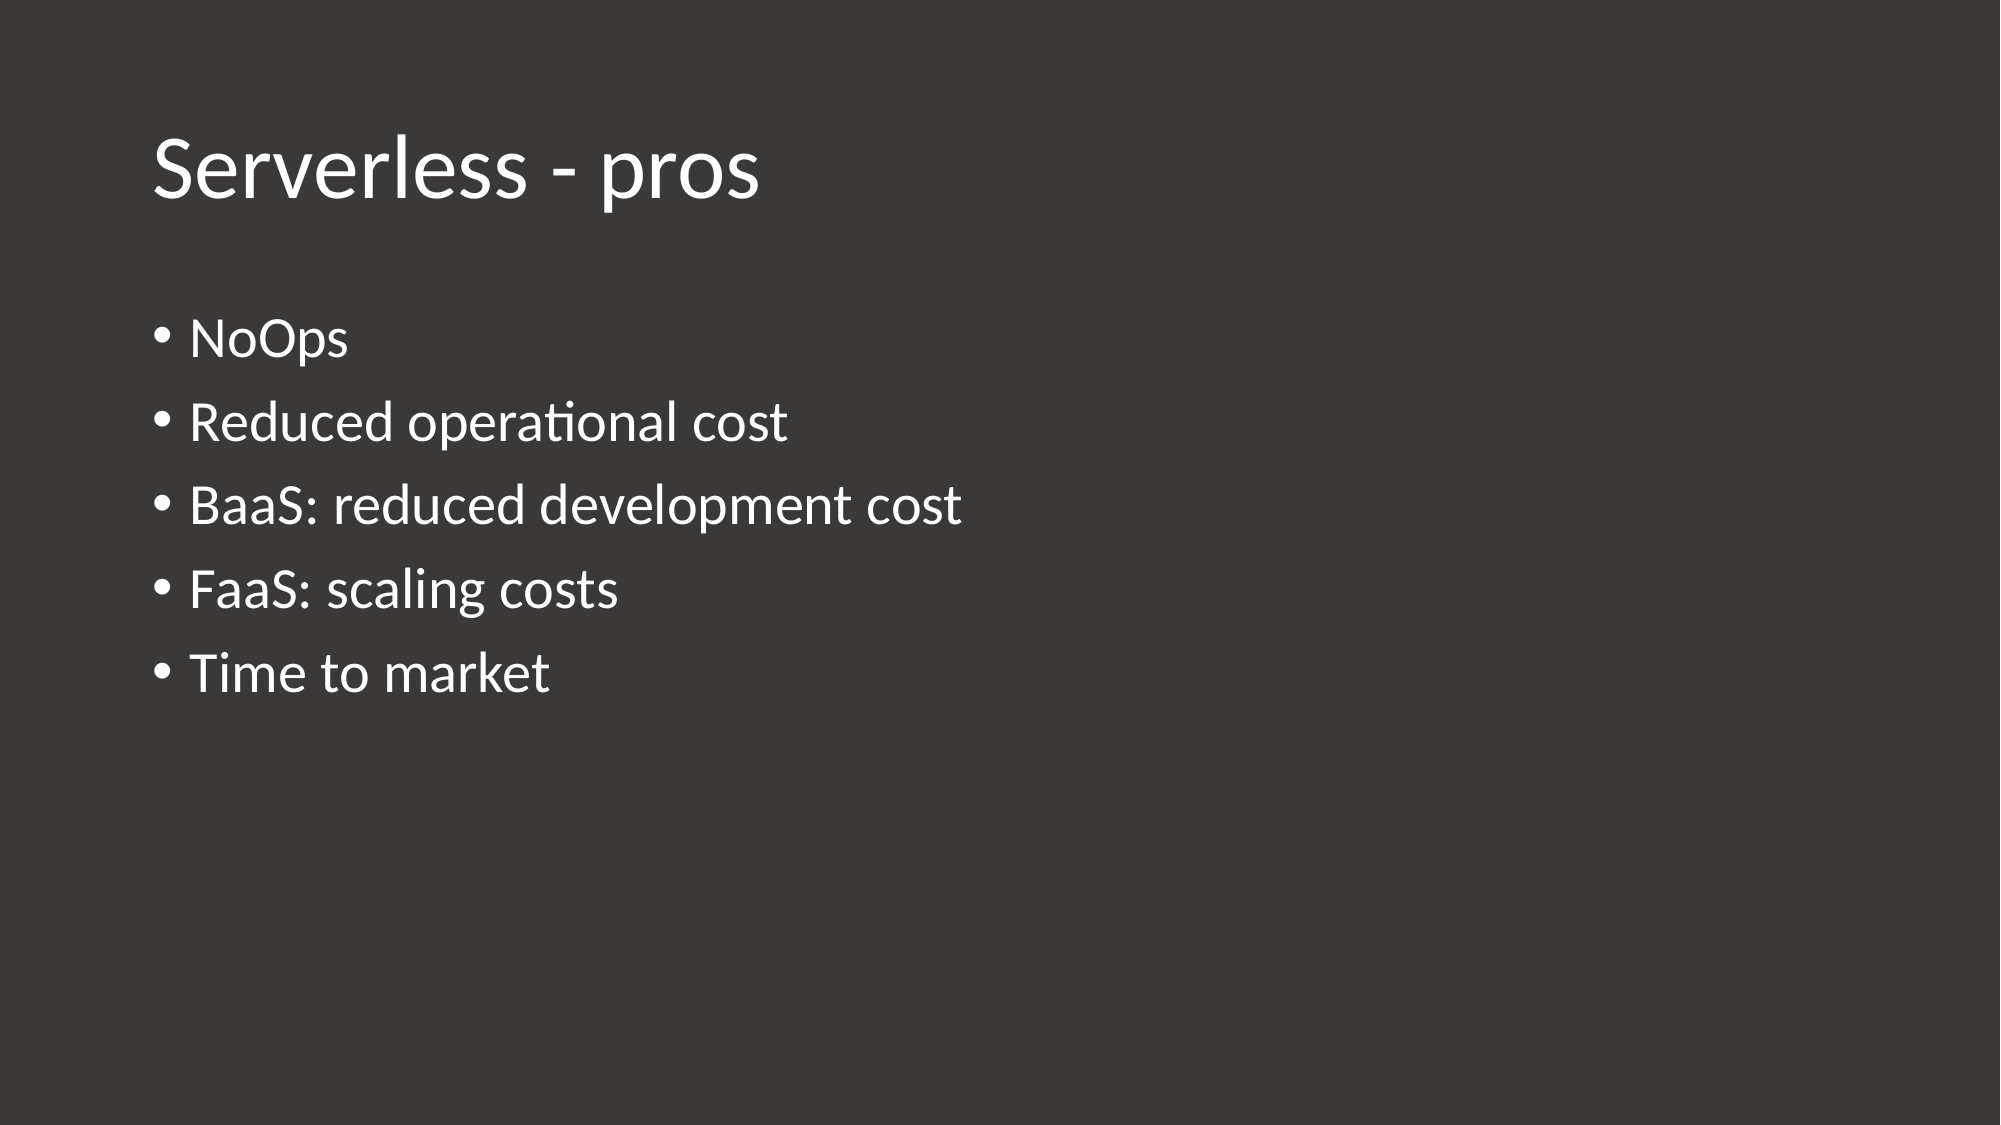

# Serverless - pros
NoOps
Reduced operational cost
BaaS: reduced development cost
FaaS: scaling costs
Time to market